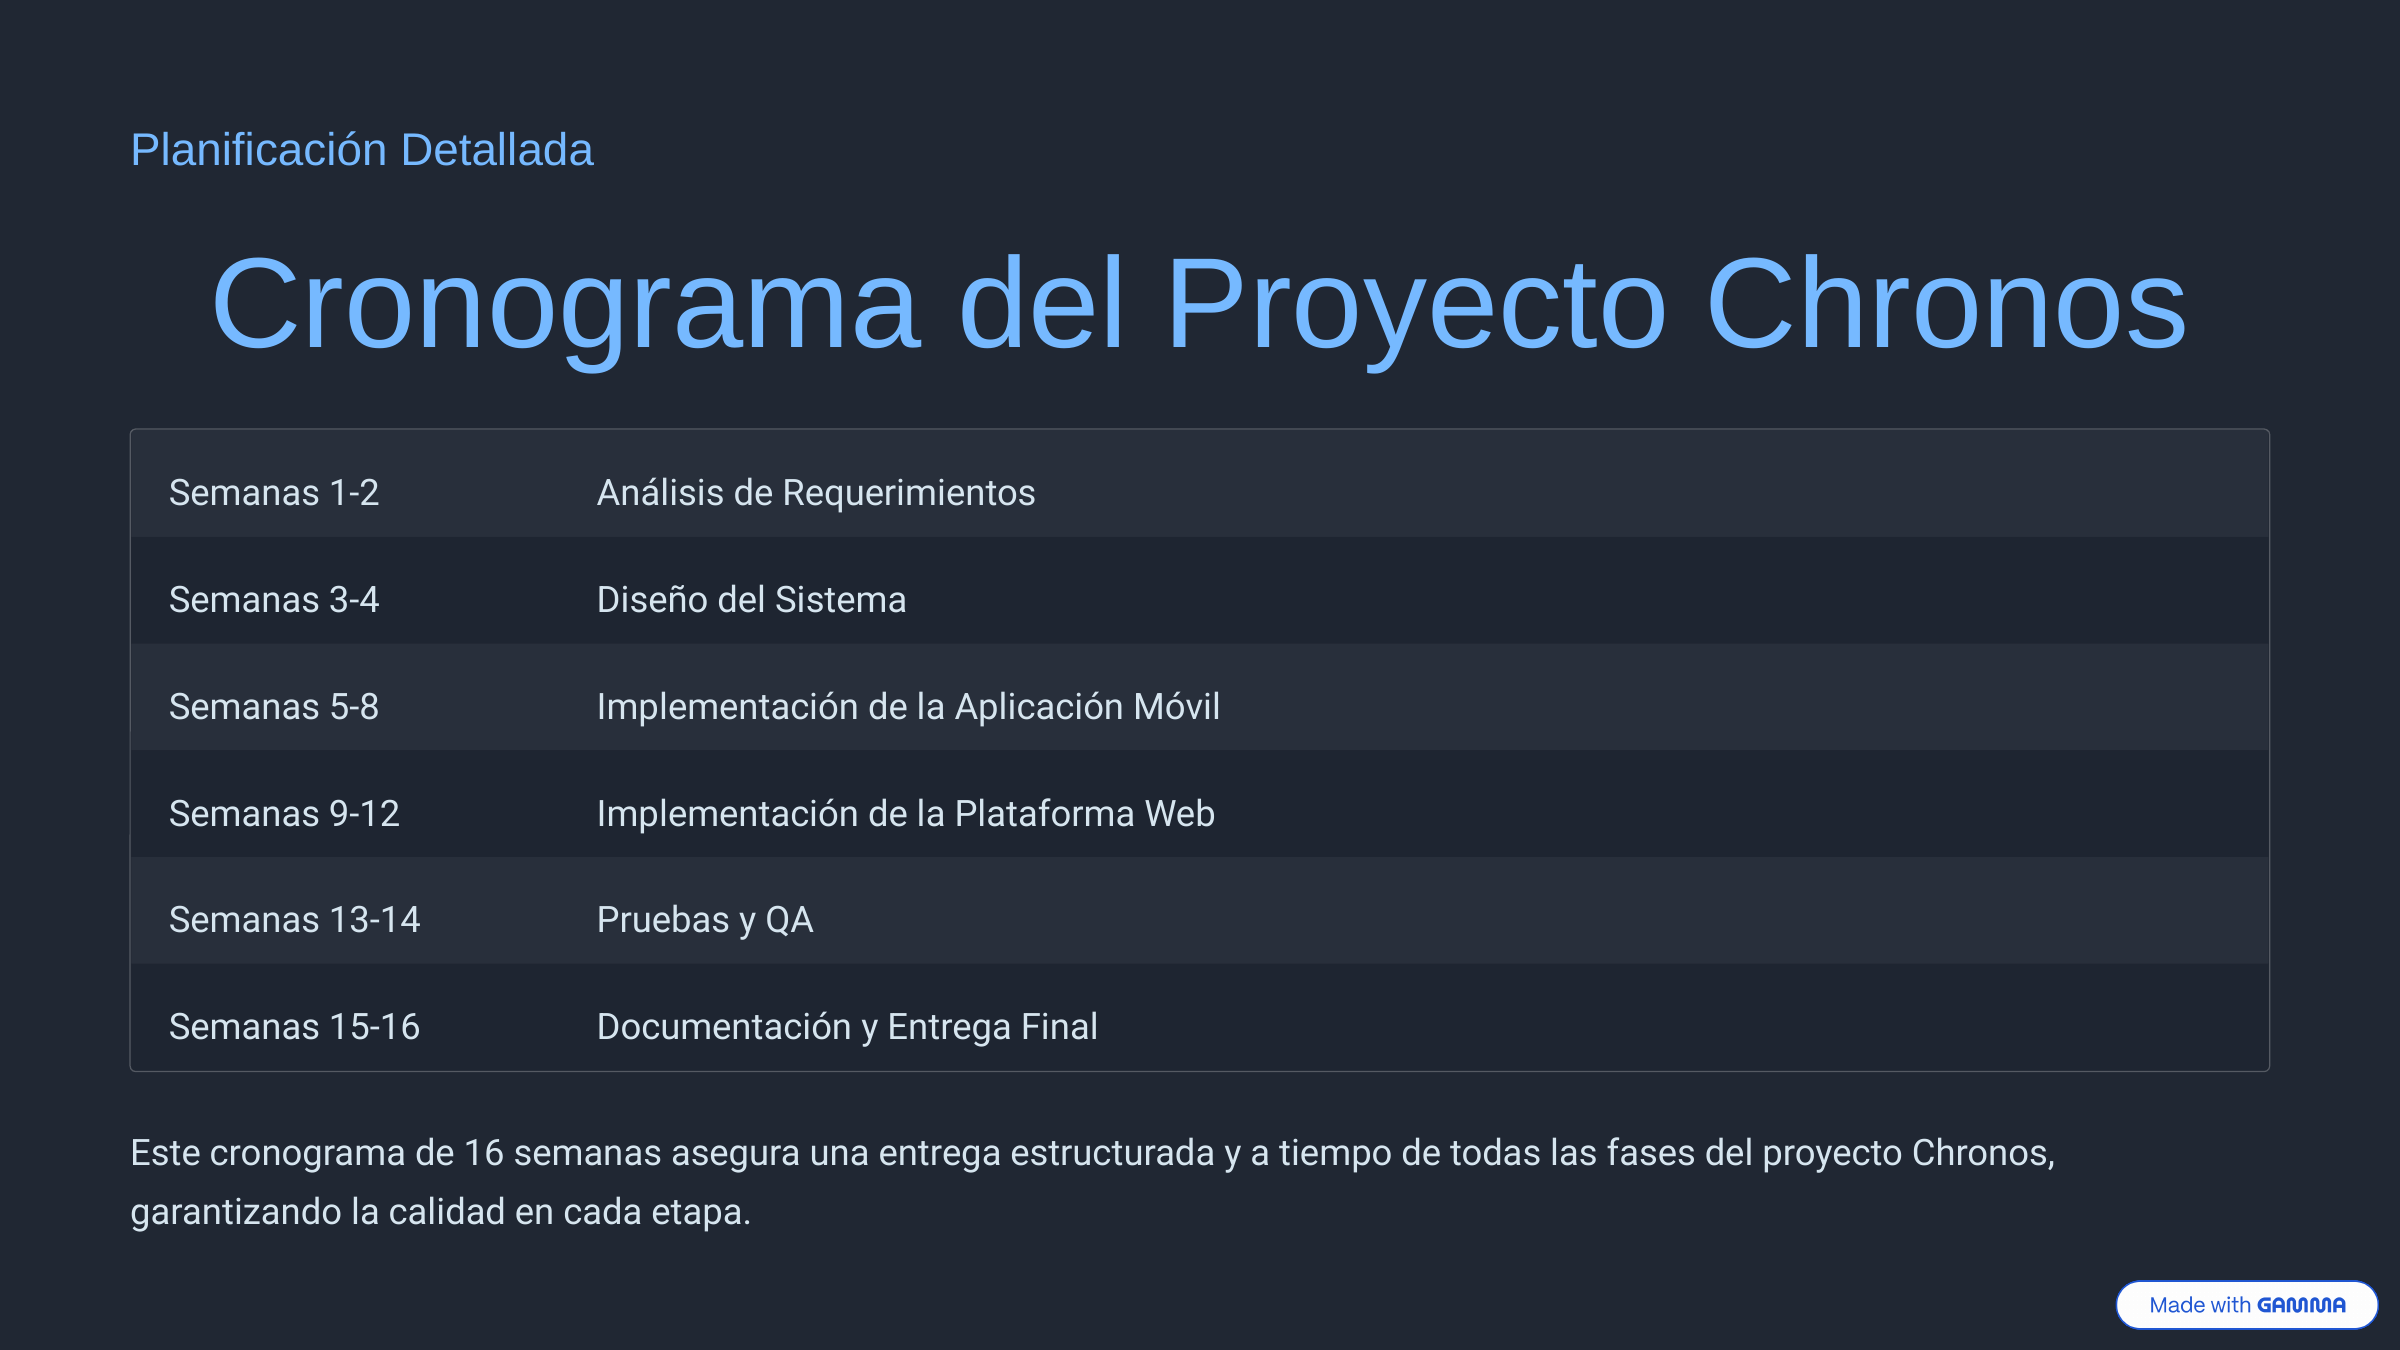

Planificación Detallada
Cronograma del Proyecto Chronos

Semanas 1-2
Análisis de Requerimientos

Semanas 3-4
Diseño del Sistema

Semanas 5-8
Implementación de la Aplicación Móvil

Semanas 9-12
Implementación de la Plataforma Web

Semanas 13-14
Pruebas y QA

Semanas 15-16
Documentación y Entrega Final
Este cronograma de 16 semanas asegura una entrega estructurada y a tiempo de todas las fases del proyecto Chronos, garantizando la calidad en cada etapa.